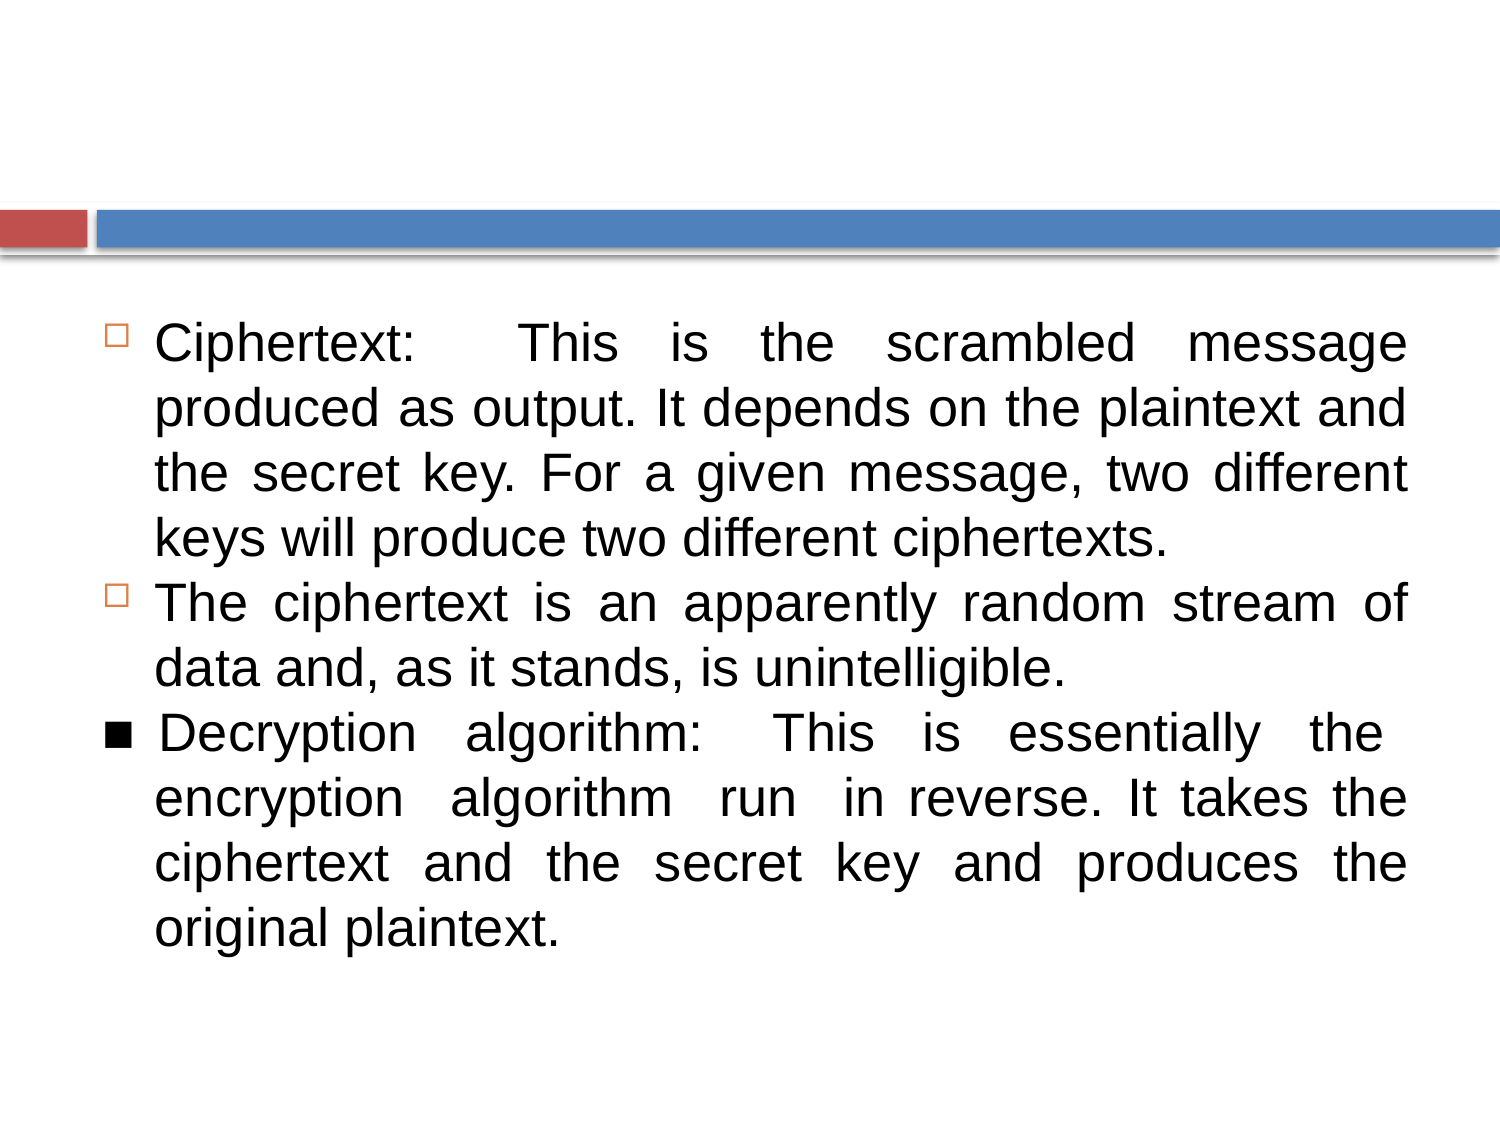

Ciphertext:  This is the scrambled message produced as output. It depends on the plaintext and the secret key. For a given message, two different keys will produce two different ciphertexts.
The ciphertext is an apparently random stream of data and, as it stands, is unintelligible.
■ Decryption  algorithm:   This  is  essentially  the  encryption  algorithm  run  in reverse. It takes the ciphertext and the secret key and produces the original plaintext.